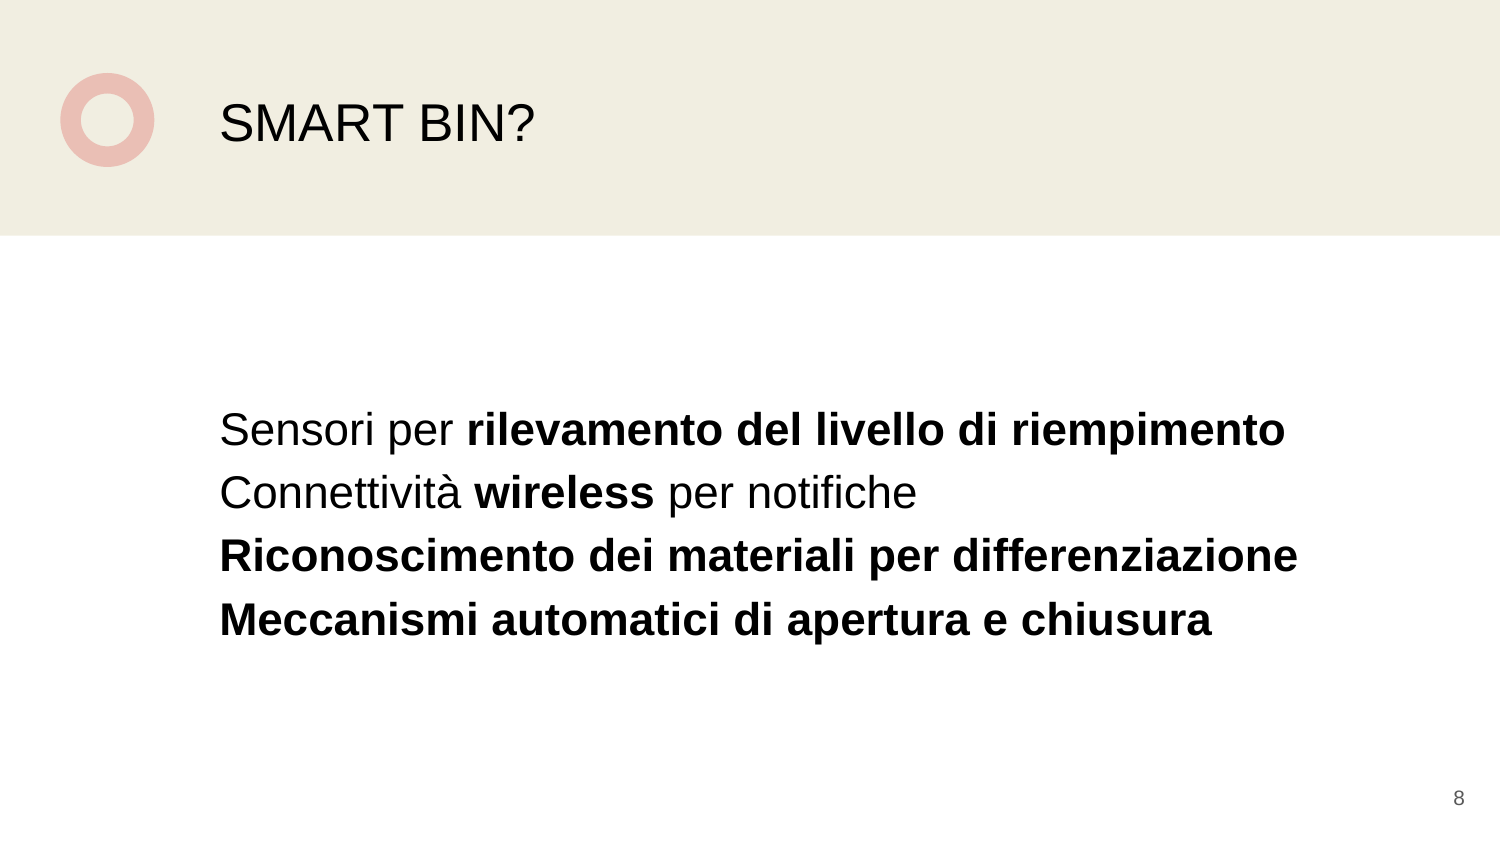

# SMART BIN?
Sensori per rilevamento del livello di riempimento
Connettività wireless per notifiche
Riconoscimento dei materiali per differenziazione
Meccanismi automatici di apertura e chiusura
8